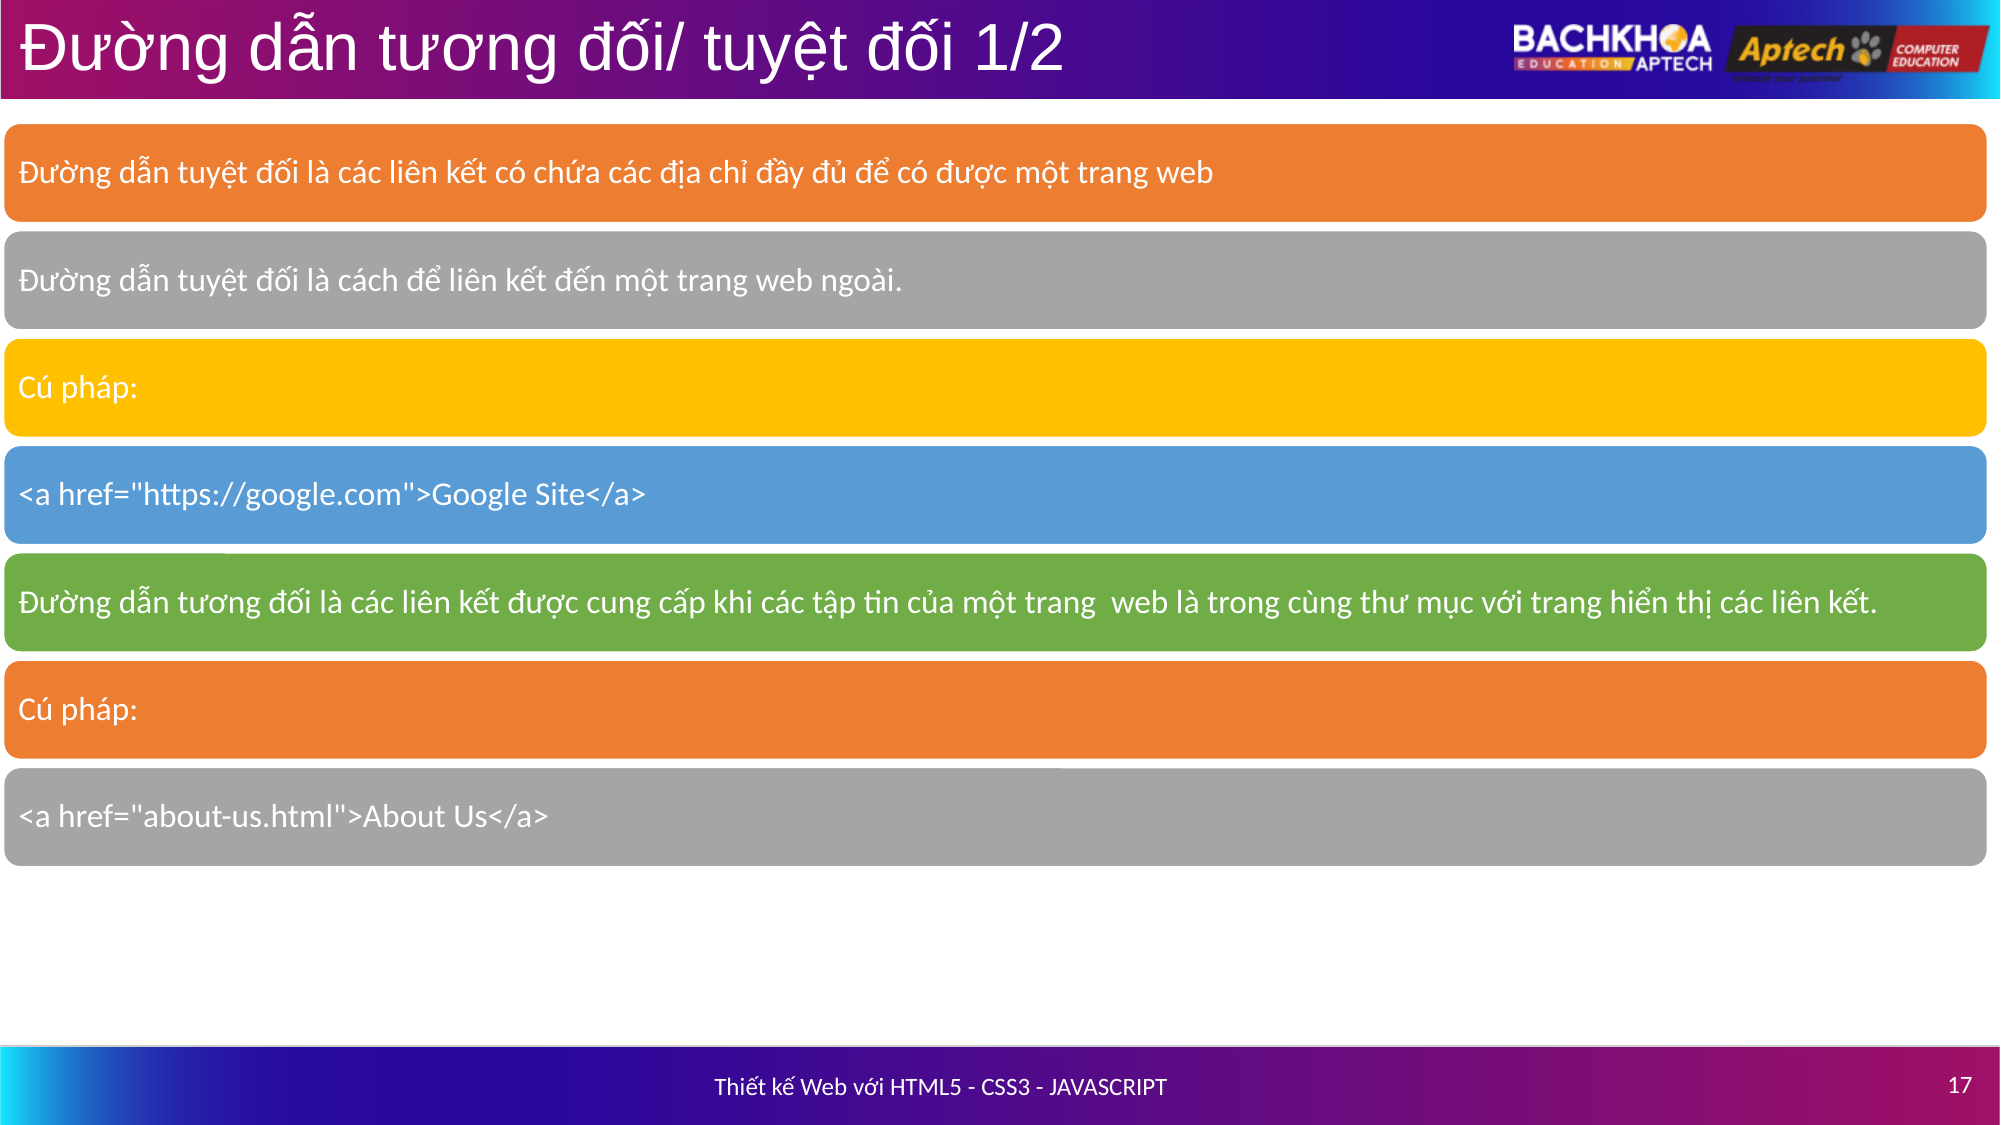

# Đường dẫn tương đối/ tuyệt đối 1/2

Đường dẫn tuyệt đối là các liên kết có chứa các địa chỉ đầy đủ để có được một trang web

Đường dẫn tuyệt đối là cách để liên kết đến một trang web ngoài.

Cú pháp:

<a href="https://google.com">Google Site</a>

Đường dẫn tương đối là các liên kết được cung cấp khi các tập tin của một trang  web là trong cùng thư mục với trang hiển thị các liên kết.

Cú pháp:

<a href="about-us.html">About Us</a>
17
Thiết kế Web với HTML5 - CSS3 - JAVASCRIPT